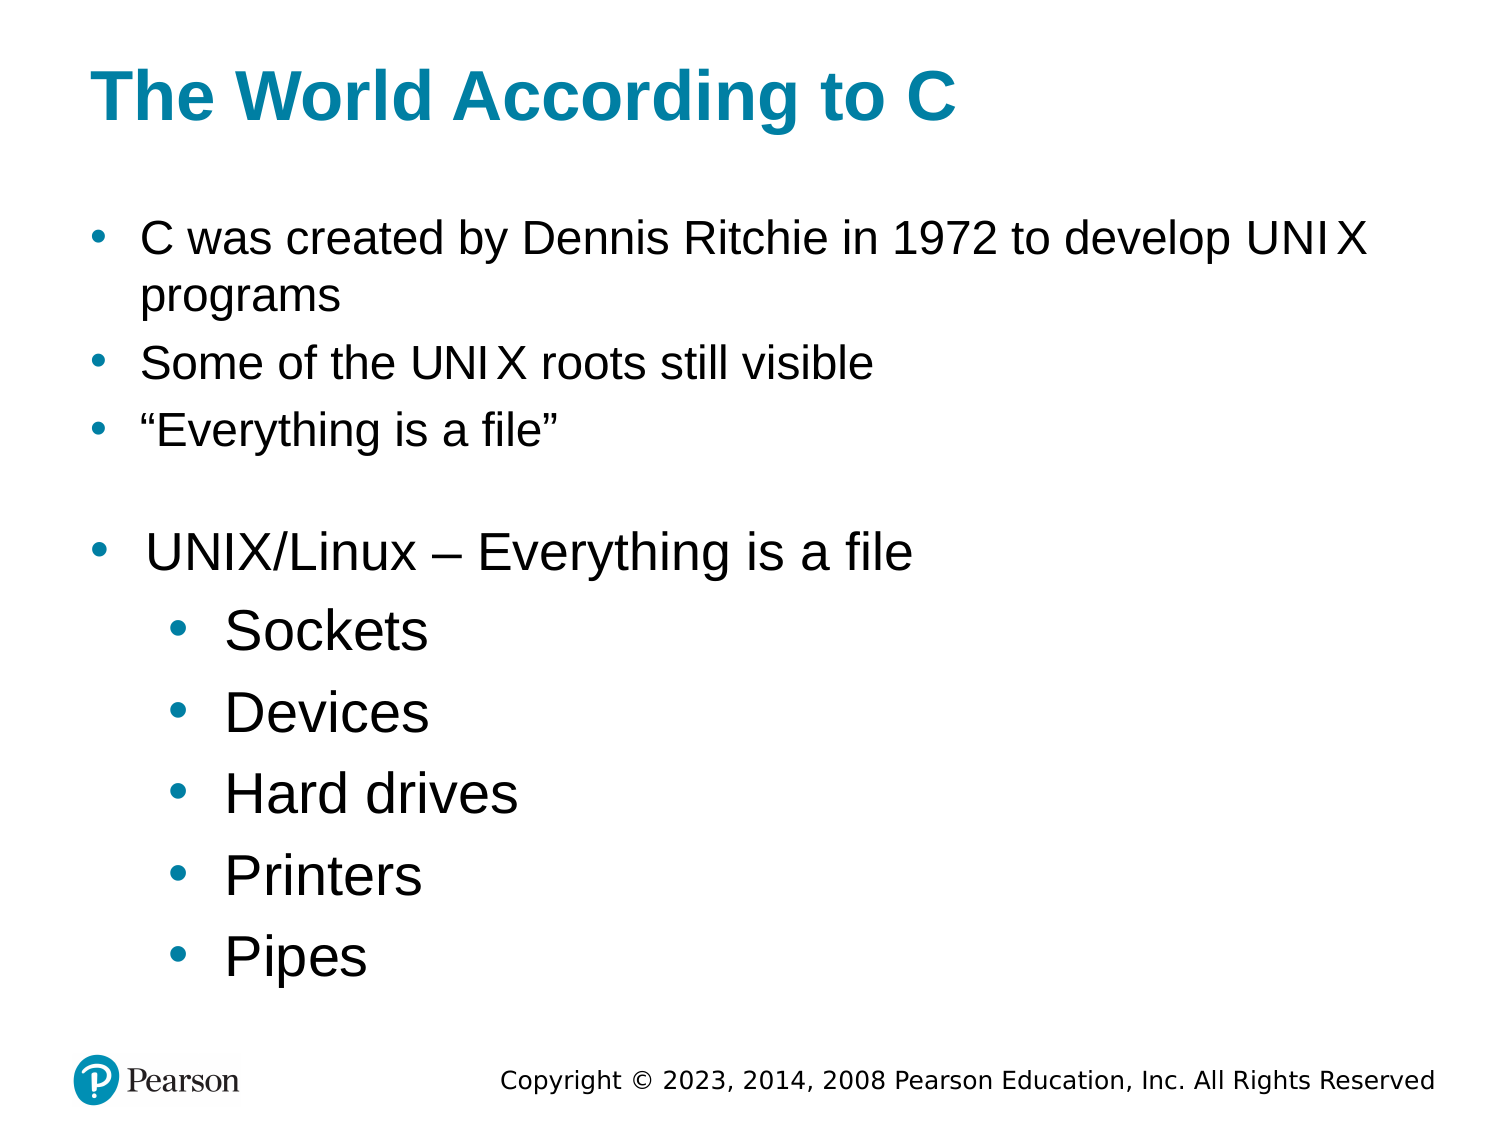

# The World According to C
C was created by Dennis Ritchie in 1972 to develop U N I X programs
Some of the U N I X roots still visible
“Everything is a file”

UNIX/Linux – Everything is a file
Sockets
Devices
Hard drives
Printers
Pipes